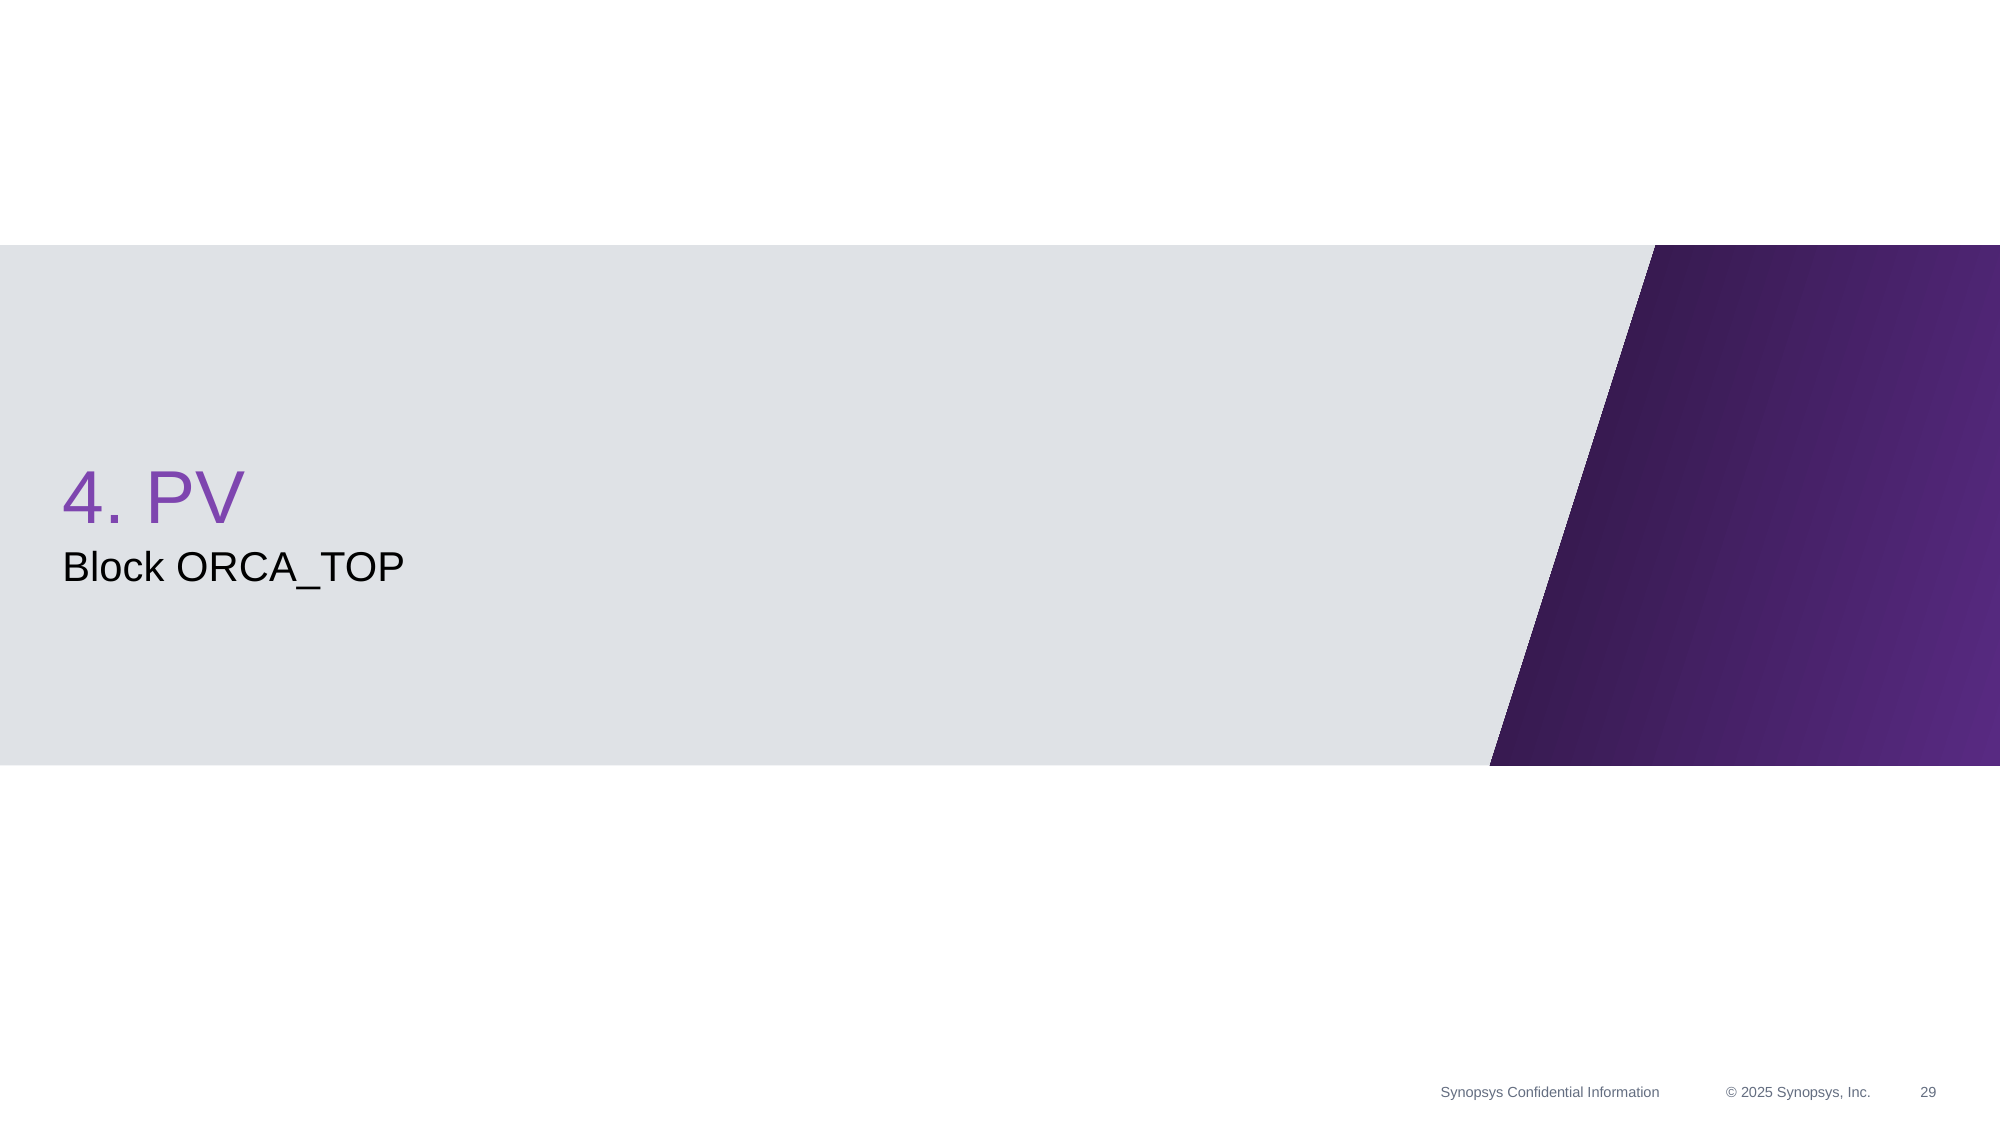

# 4. PV
Block ORCA_TOP
Synopsys Confidential Information